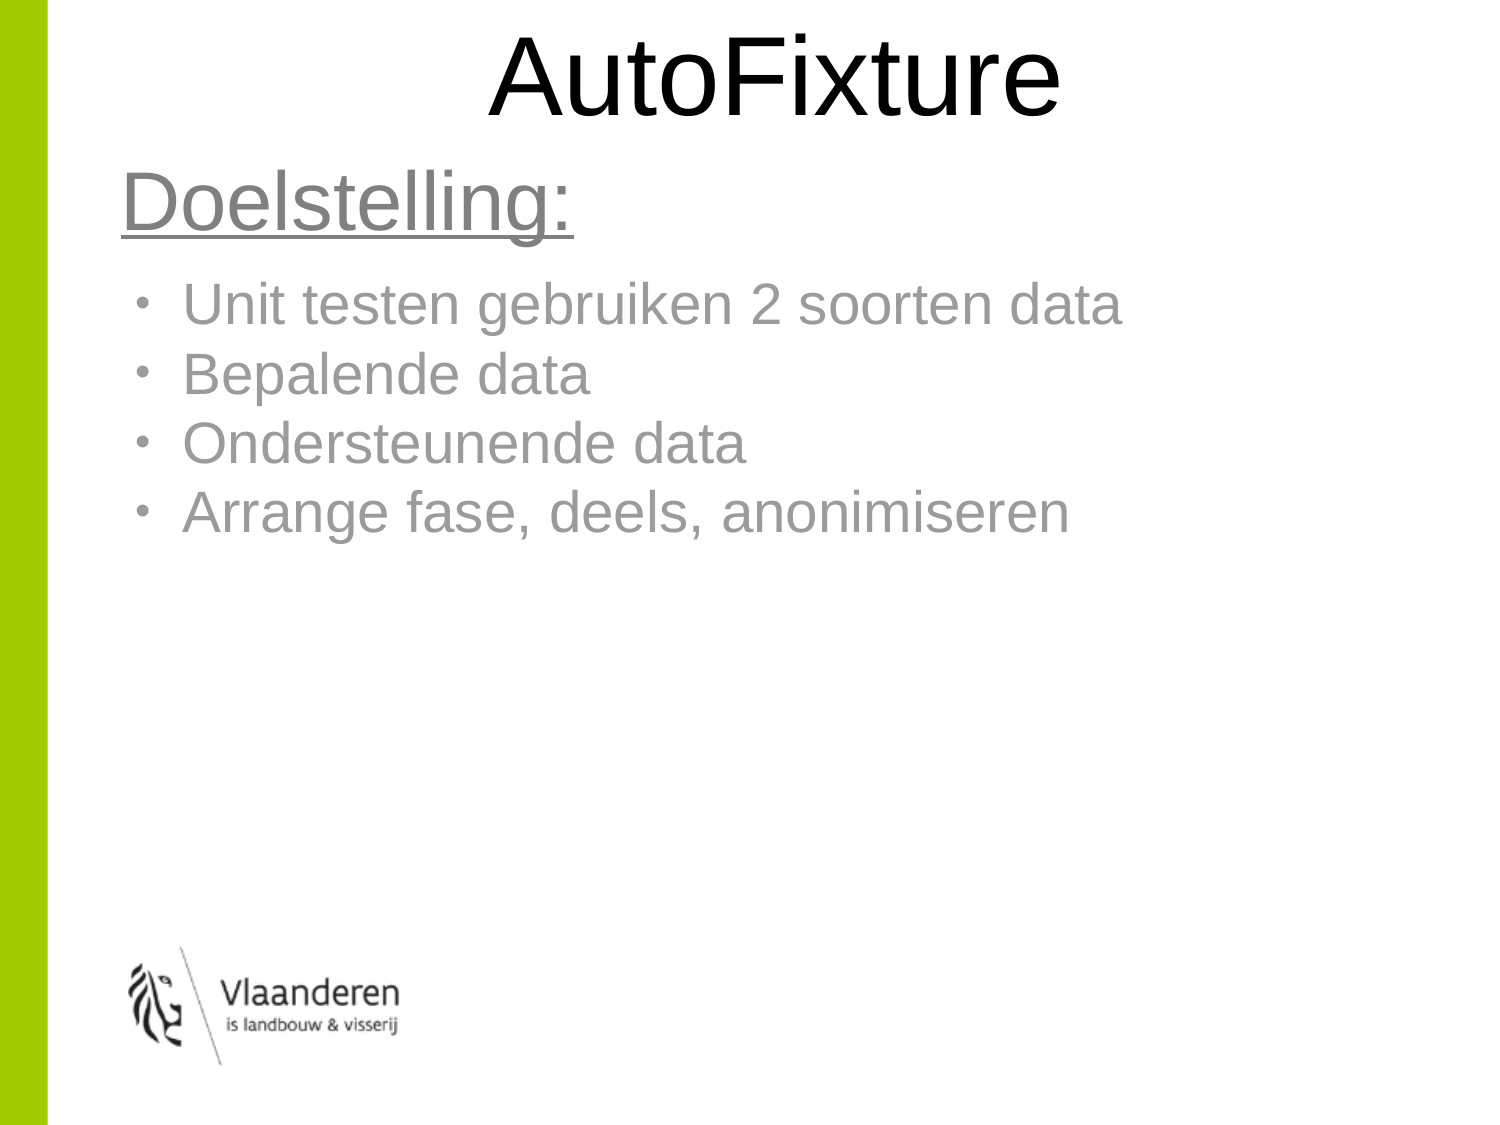

# AutoFixture
Doelstelling:
Unit testen gebruiken 2 soorten data
Bepalende data
Ondersteunende data
Arrange fase, deels, anonimiseren